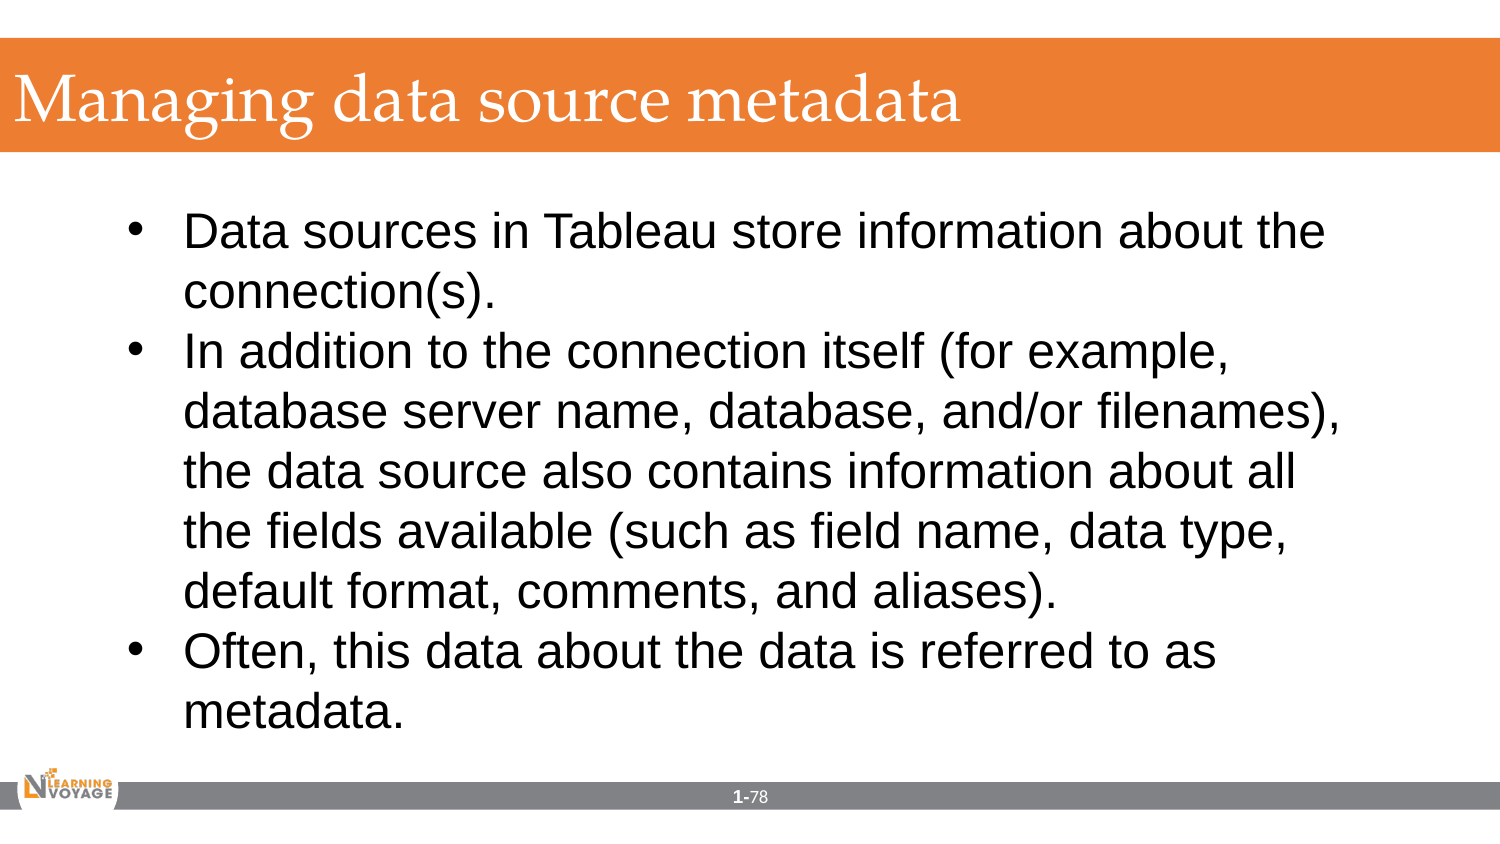

Managing data source metadata
Data sources in Tableau store information about the connection(s).
In addition to the connection itself (for example, database server name, database, and/or filenames), the data source also contains information about all the fields available (such as field name, data type, default format, comments, and aliases).
Often, this data about the data is referred to as metadata.
1-78